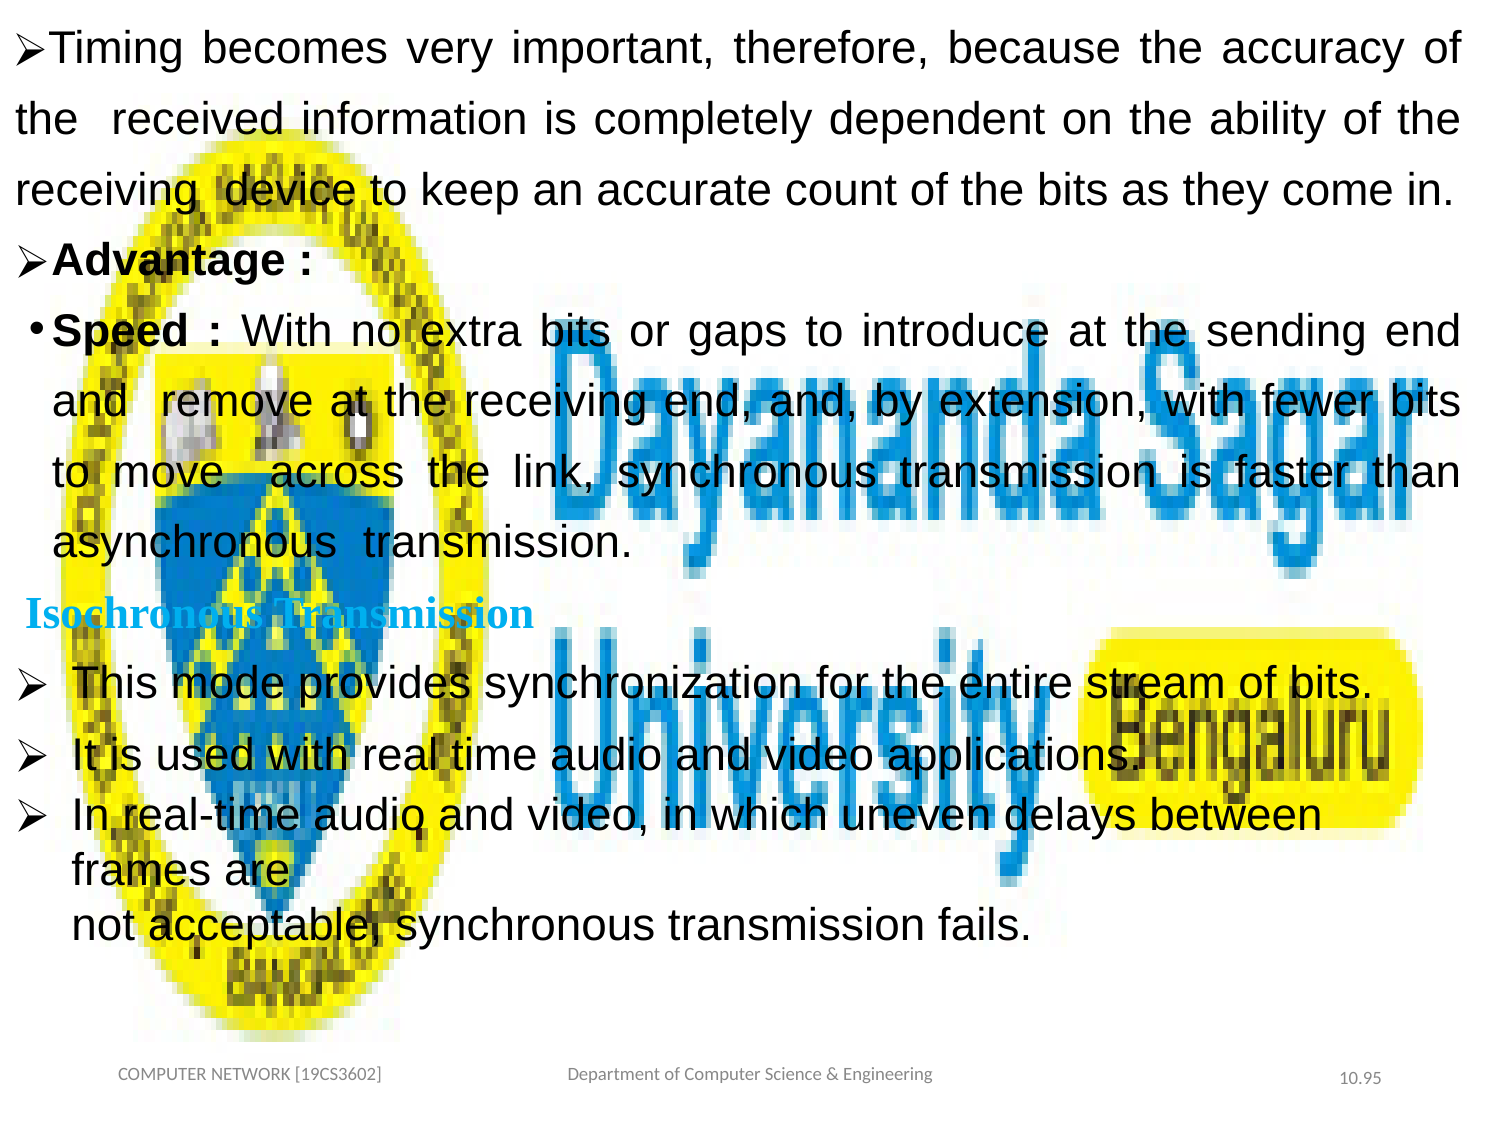

Timing becomes very important, therefore, because the accuracy of the  received information is completely dependent on the ability of the receiving  device to keep an accurate count of the bits as they come in.
Advantage :
Speed : With no extra bits or gaps to introduce at the sending end and  remove at the receiving end, and, by extension, with fewer bits to move  across the link, synchronous transmission is faster than asynchronous  transmission.
Isochronous Transmission
This mode provides synchronization for the entire stream of bits.
It is used with real time audio and video applications.
In real-time audio and video, in which uneven delays between frames are
not acceptable, synchronous transmission fails.
COMPUTER NETWORK [19CS3602]
Department of Computer Science & Engineering
10.95